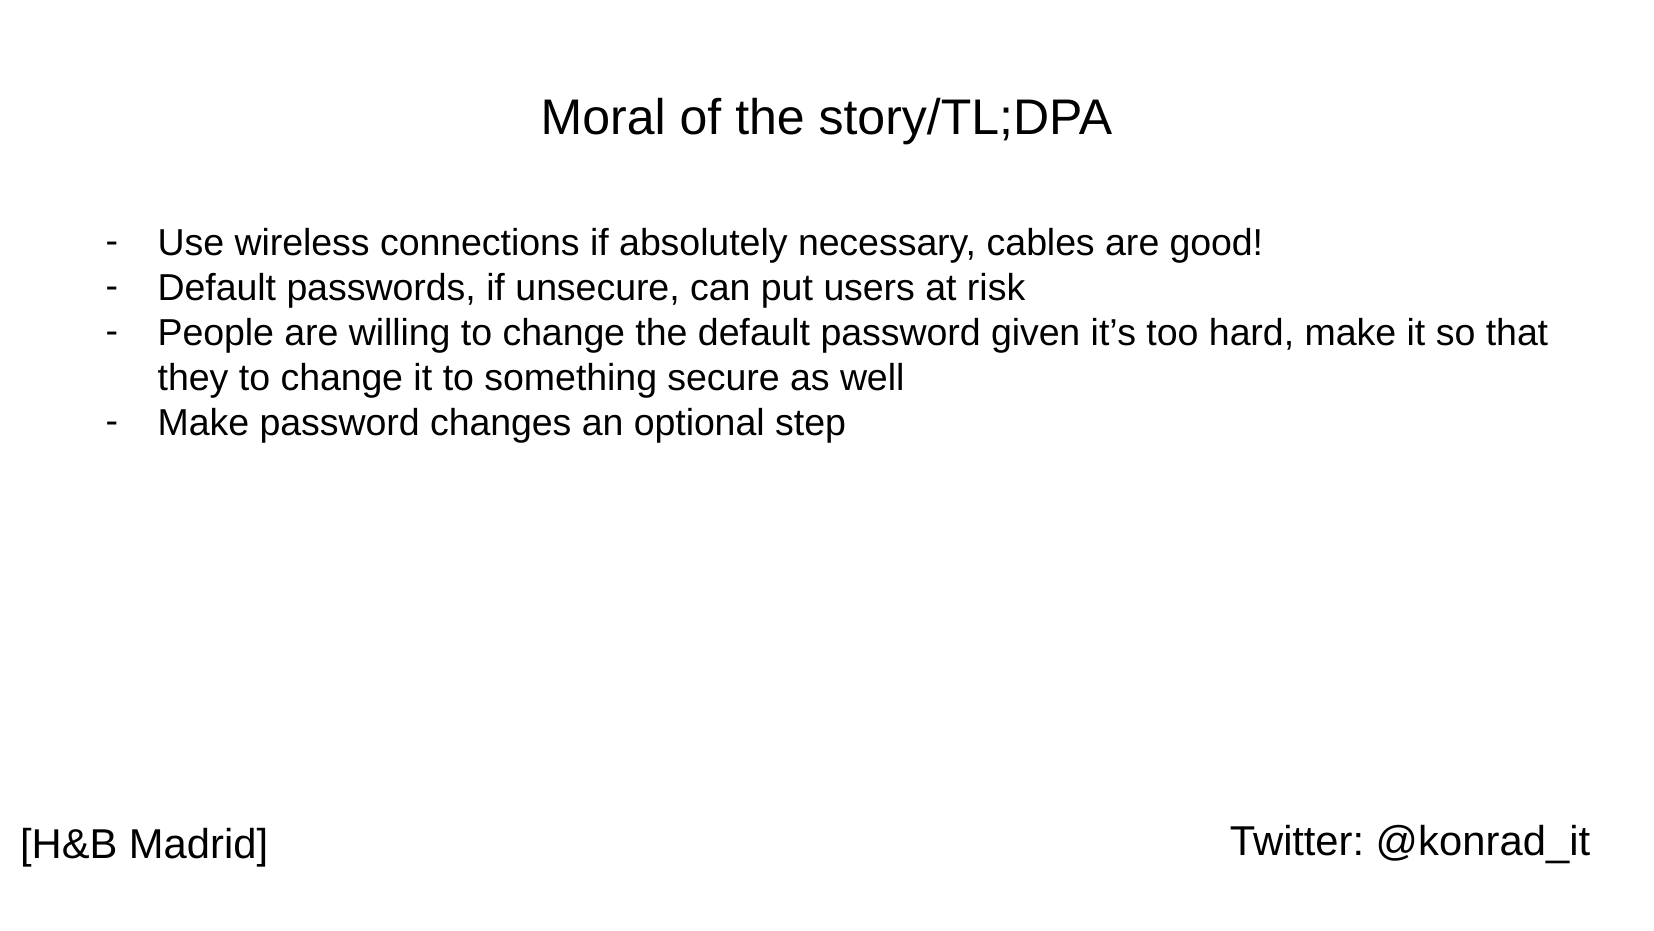

# Moral of the story/TL;DPA
Use wireless connections if absolutely necessary, cables are good!
Default passwords, if unsecure, can put users at risk
People are willing to change the default password given it’s too hard, make it so that they to change it to something secure as well
Make password changes an optional step
Twitter: @konrad_it
[H&B Madrid]